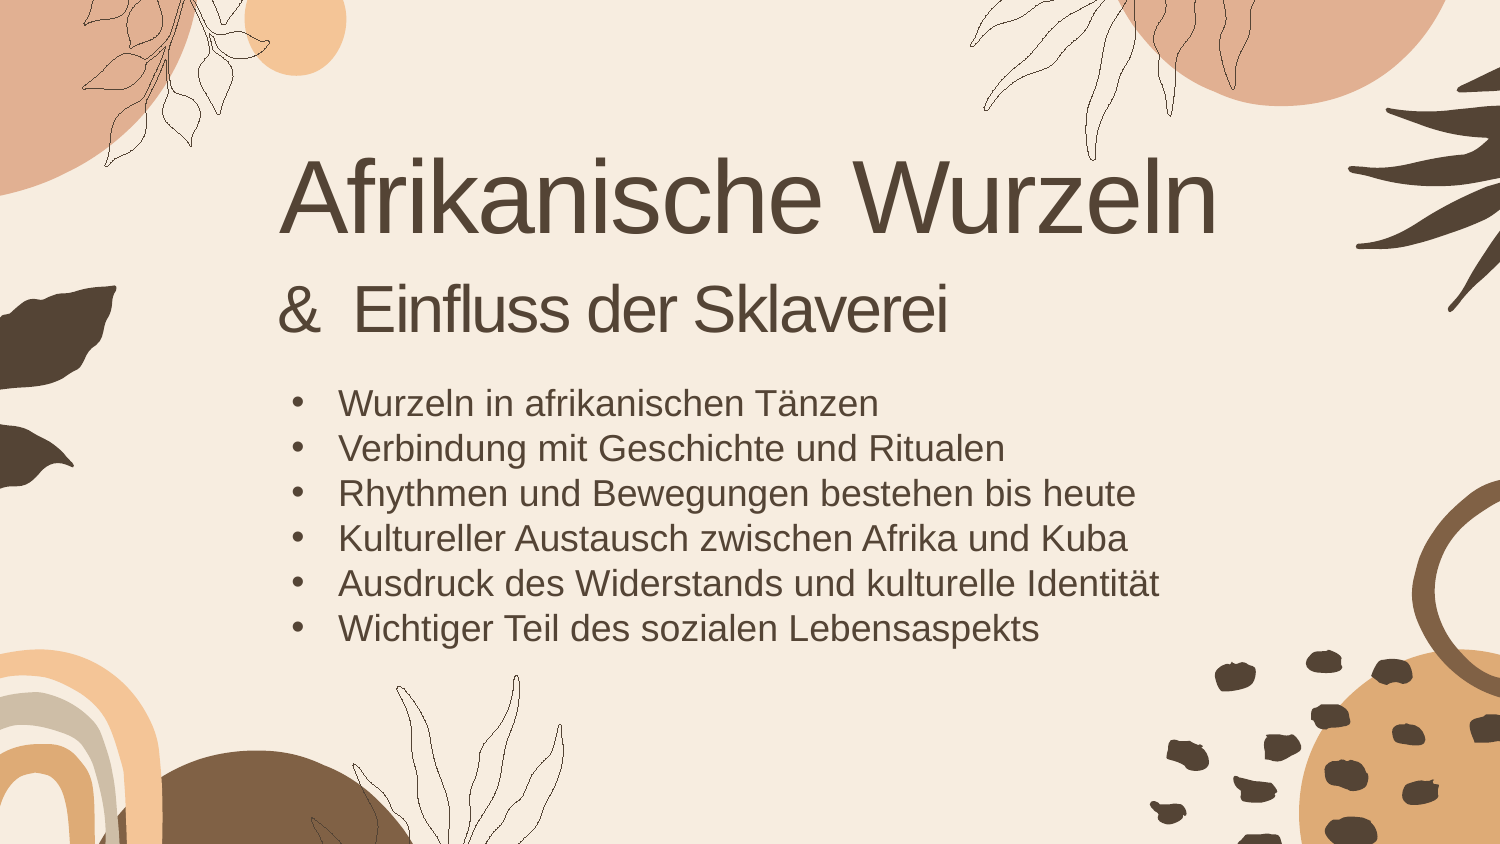

Afrikanische Wurzeln
&  Einfluss der Sklaverei
Wurzeln in afrikanischen Tänzen
Verbindung mit Geschichte und Ritualen
Rhythmen und Bewegungen bestehen bis heute
Kultureller Austausch zwischen Afrika und Kuba
Ausdruck des Widerstands und kulturelle Identität
Wichtiger Teil des sozialen Lebensaspekts